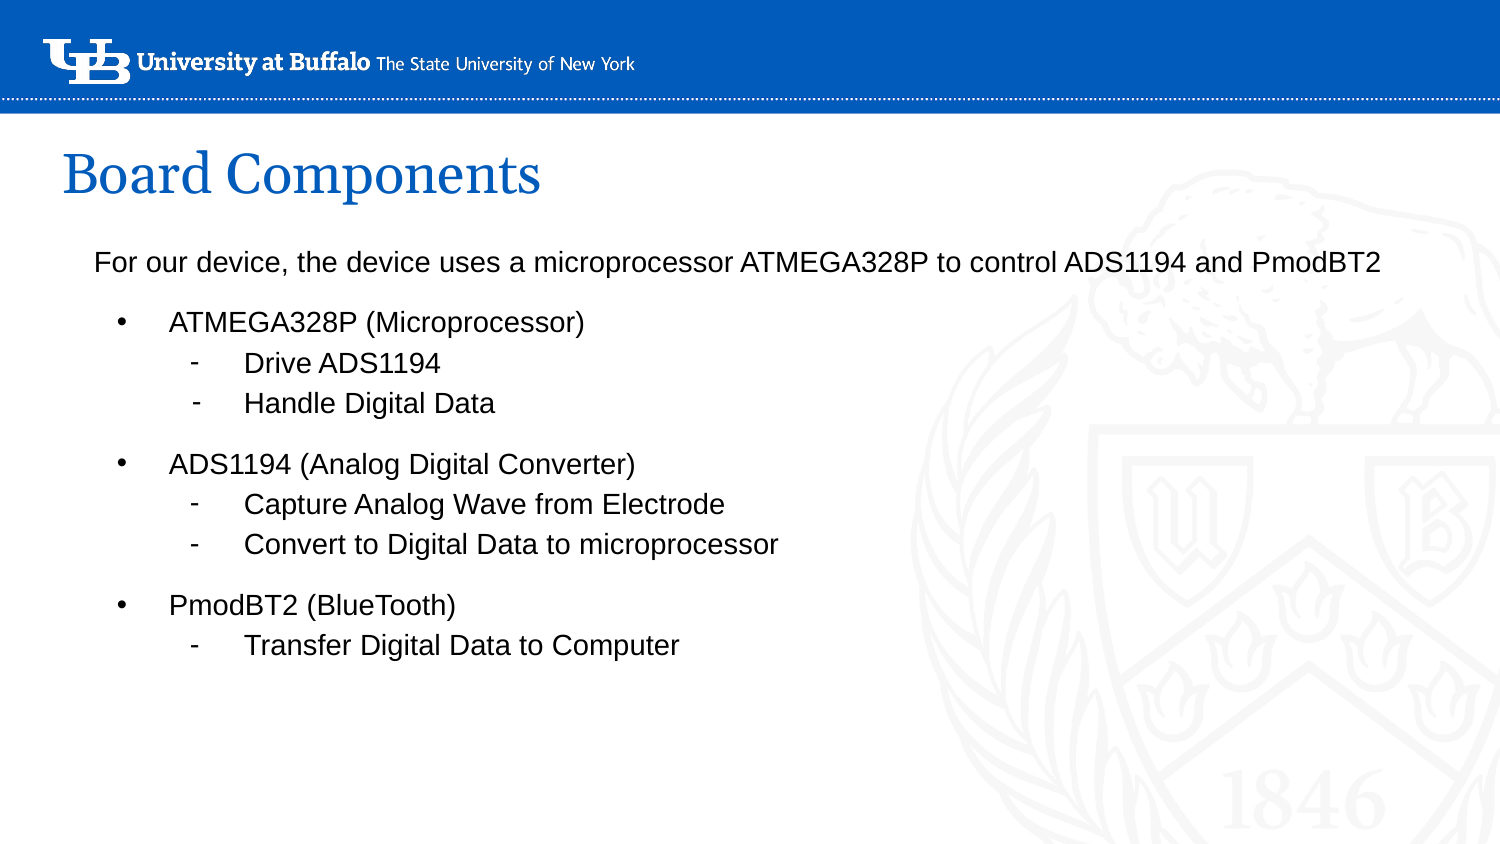

# Board Components
For our device, the device uses a microprocessor ATMEGA328P to control ADS1194 and PmodBT2
ATMEGA328P (Microprocessor)
Drive ADS1194
Handle Digital Data
ADS1194 (Analog Digital Converter)
Capture Analog Wave from Electrode
Convert to Digital Data to microprocessor
PmodBT2 (BlueTooth)
Transfer Digital Data to Computer